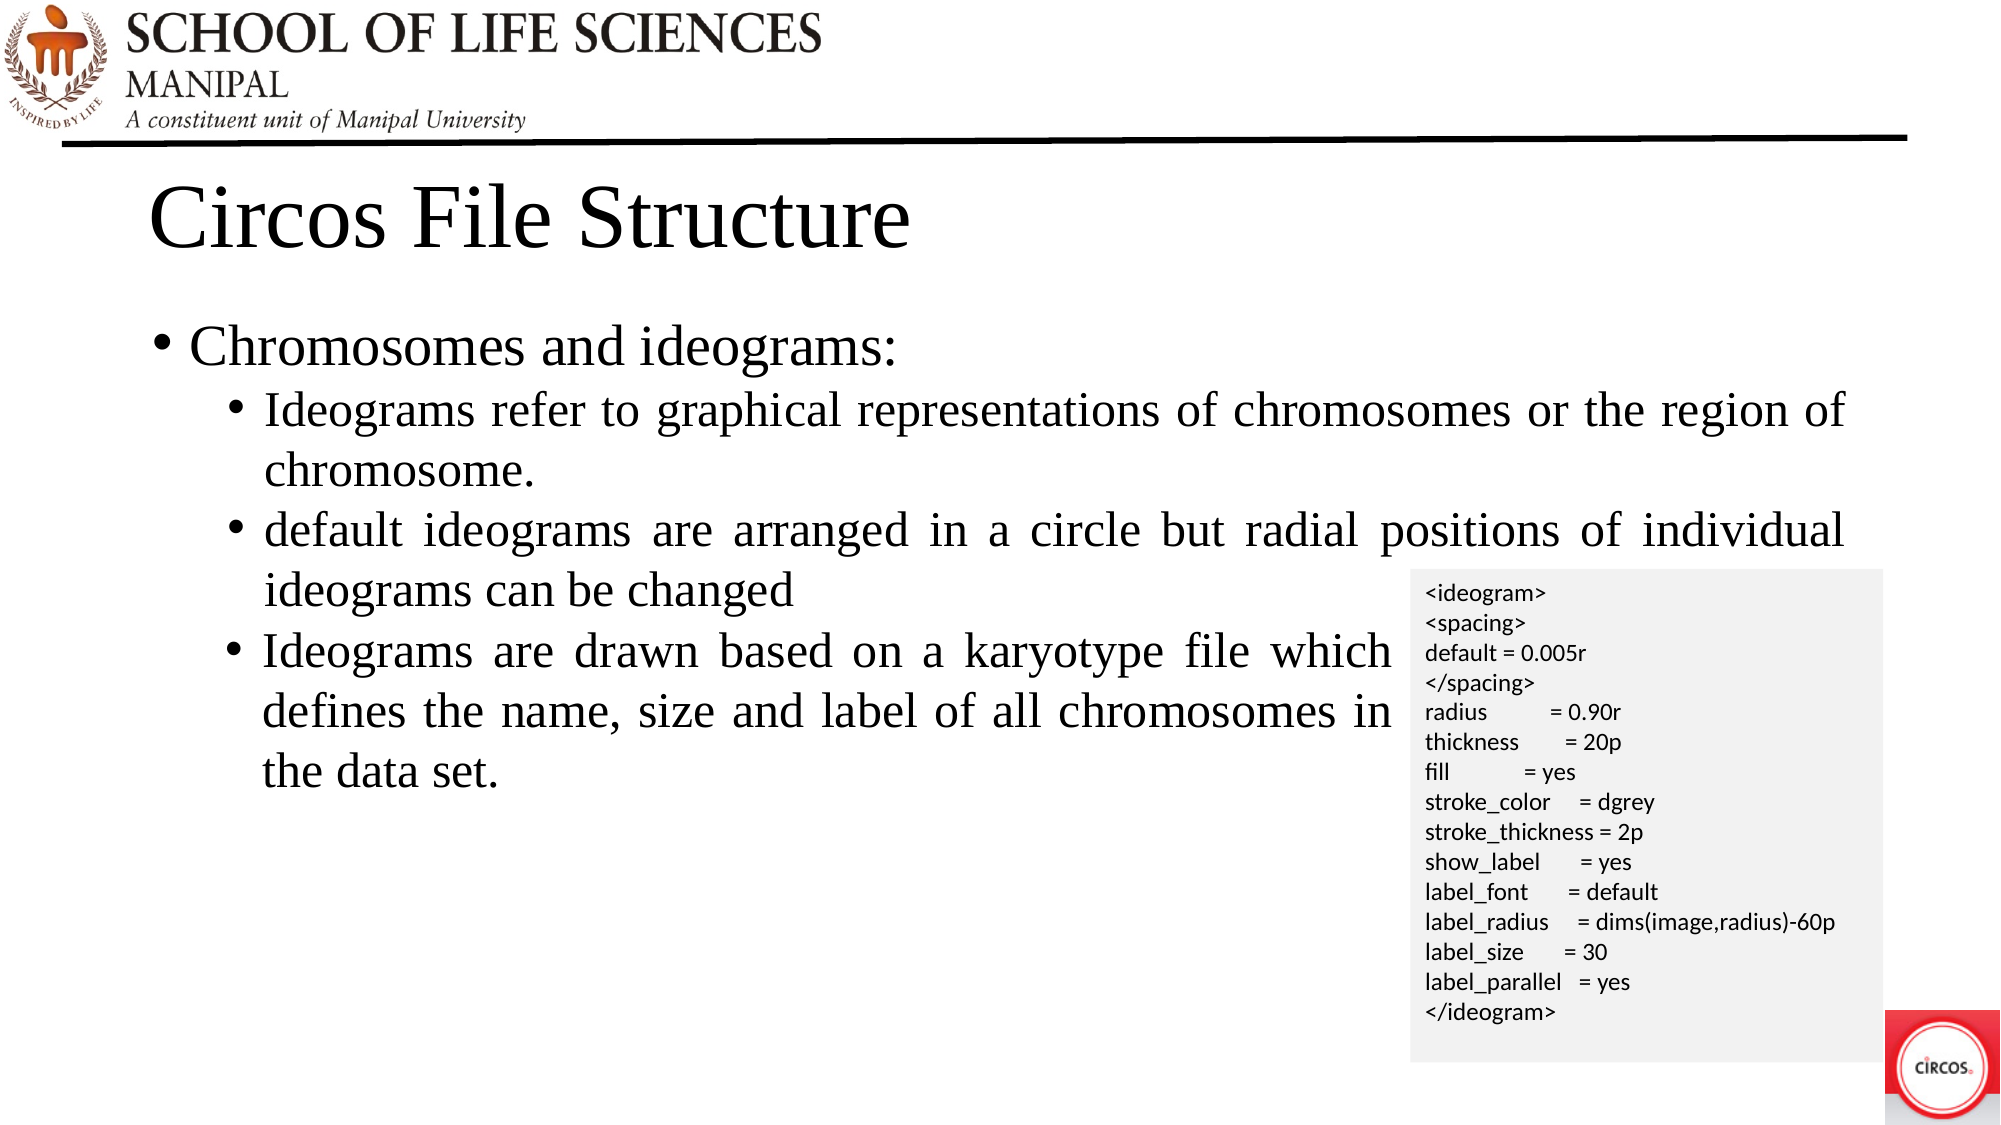

Circos File Structure
Chromosomes and ideograms:
Ideograms refer to graphical representations of chromosomes or the region of chromosome.
default ideograms are arranged in a circle but radial positions of individual ideograms can be changed
<ideogram>
<spacing>
default = 0.005r
</spacing>
radius           = 0.90r
thickness        = 20p
fill             = yes
stroke_color     = dgrey
stroke_thickness = 2p
show_label       = yes
label_font       = default
label_radius     = dims(image,radius)-60p
label_size       = 30
label_parallel   = yes
</ideogram>
Ideograms are drawn based on a karyotype file which defines the name, size and label of all chromosomes in the data set.